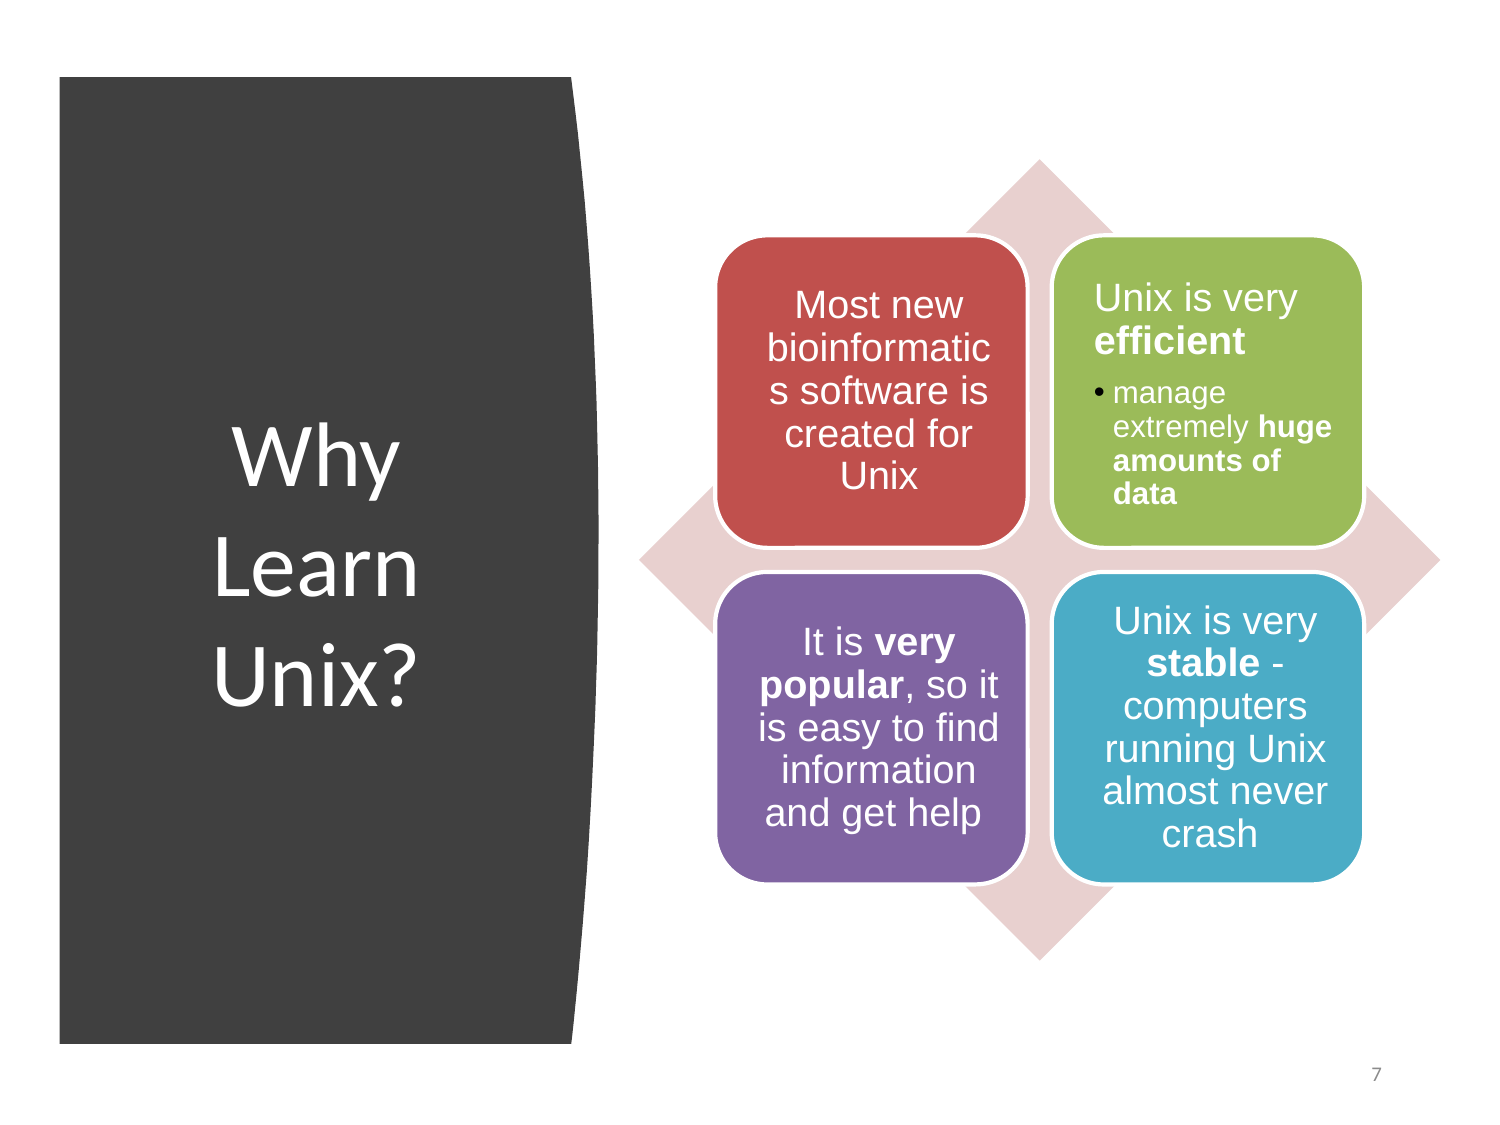

Most new bioinformatics software is created for Unix
Unix is very efficient
manage extremely huge amounts of data
It is very popular, so it is easy to find information and get help
Unix is very stable - computers running Unix almost never crash

# Why Learn Unix?
7